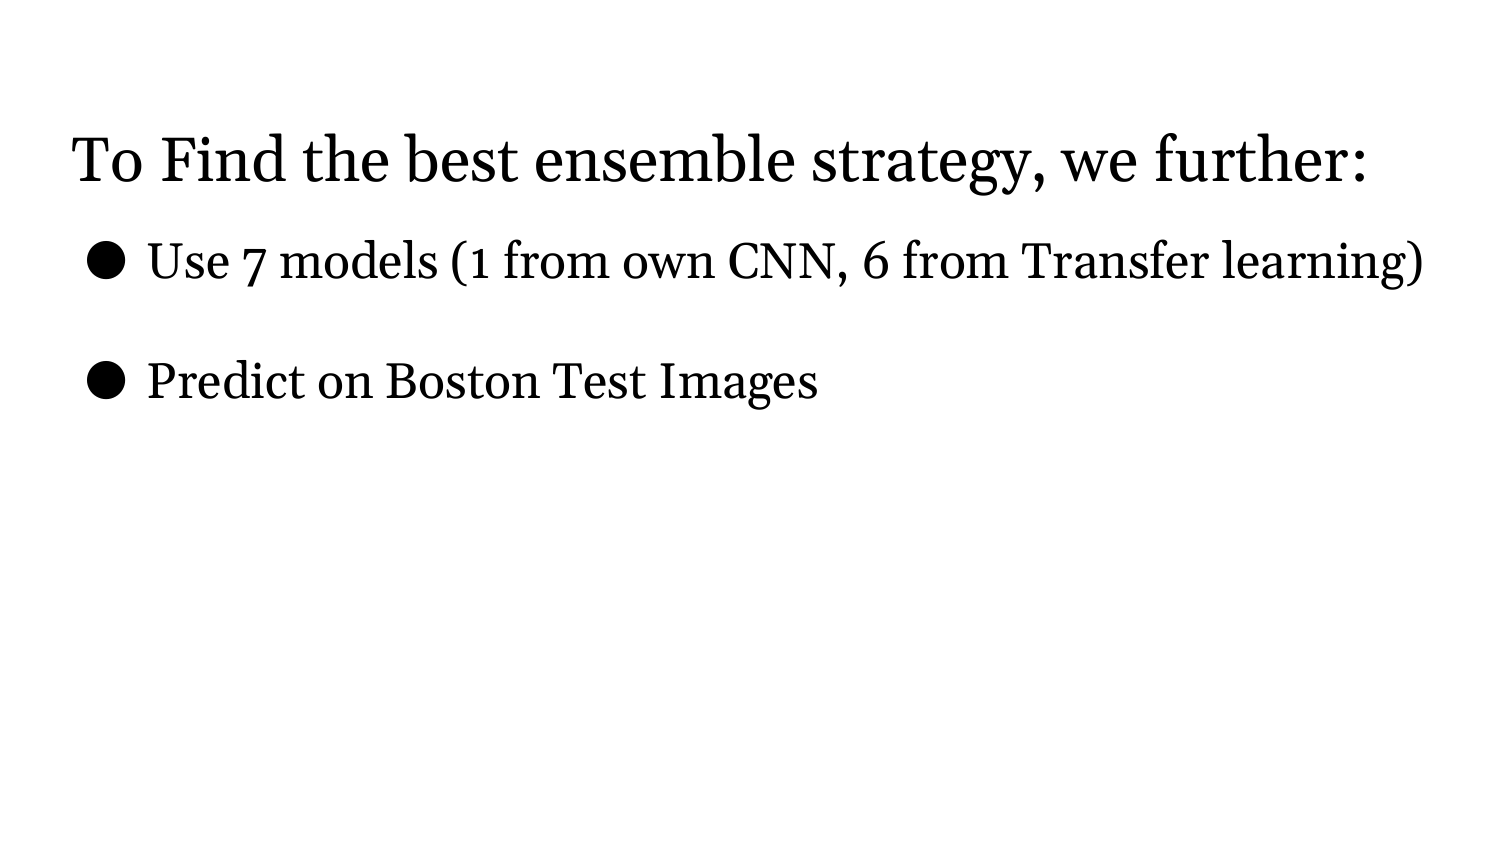

To Find the best ensemble strategy, we further:

Use 7 models (1 from own CNN, 6 from Transfer learning)

Predict on Boston Test Images